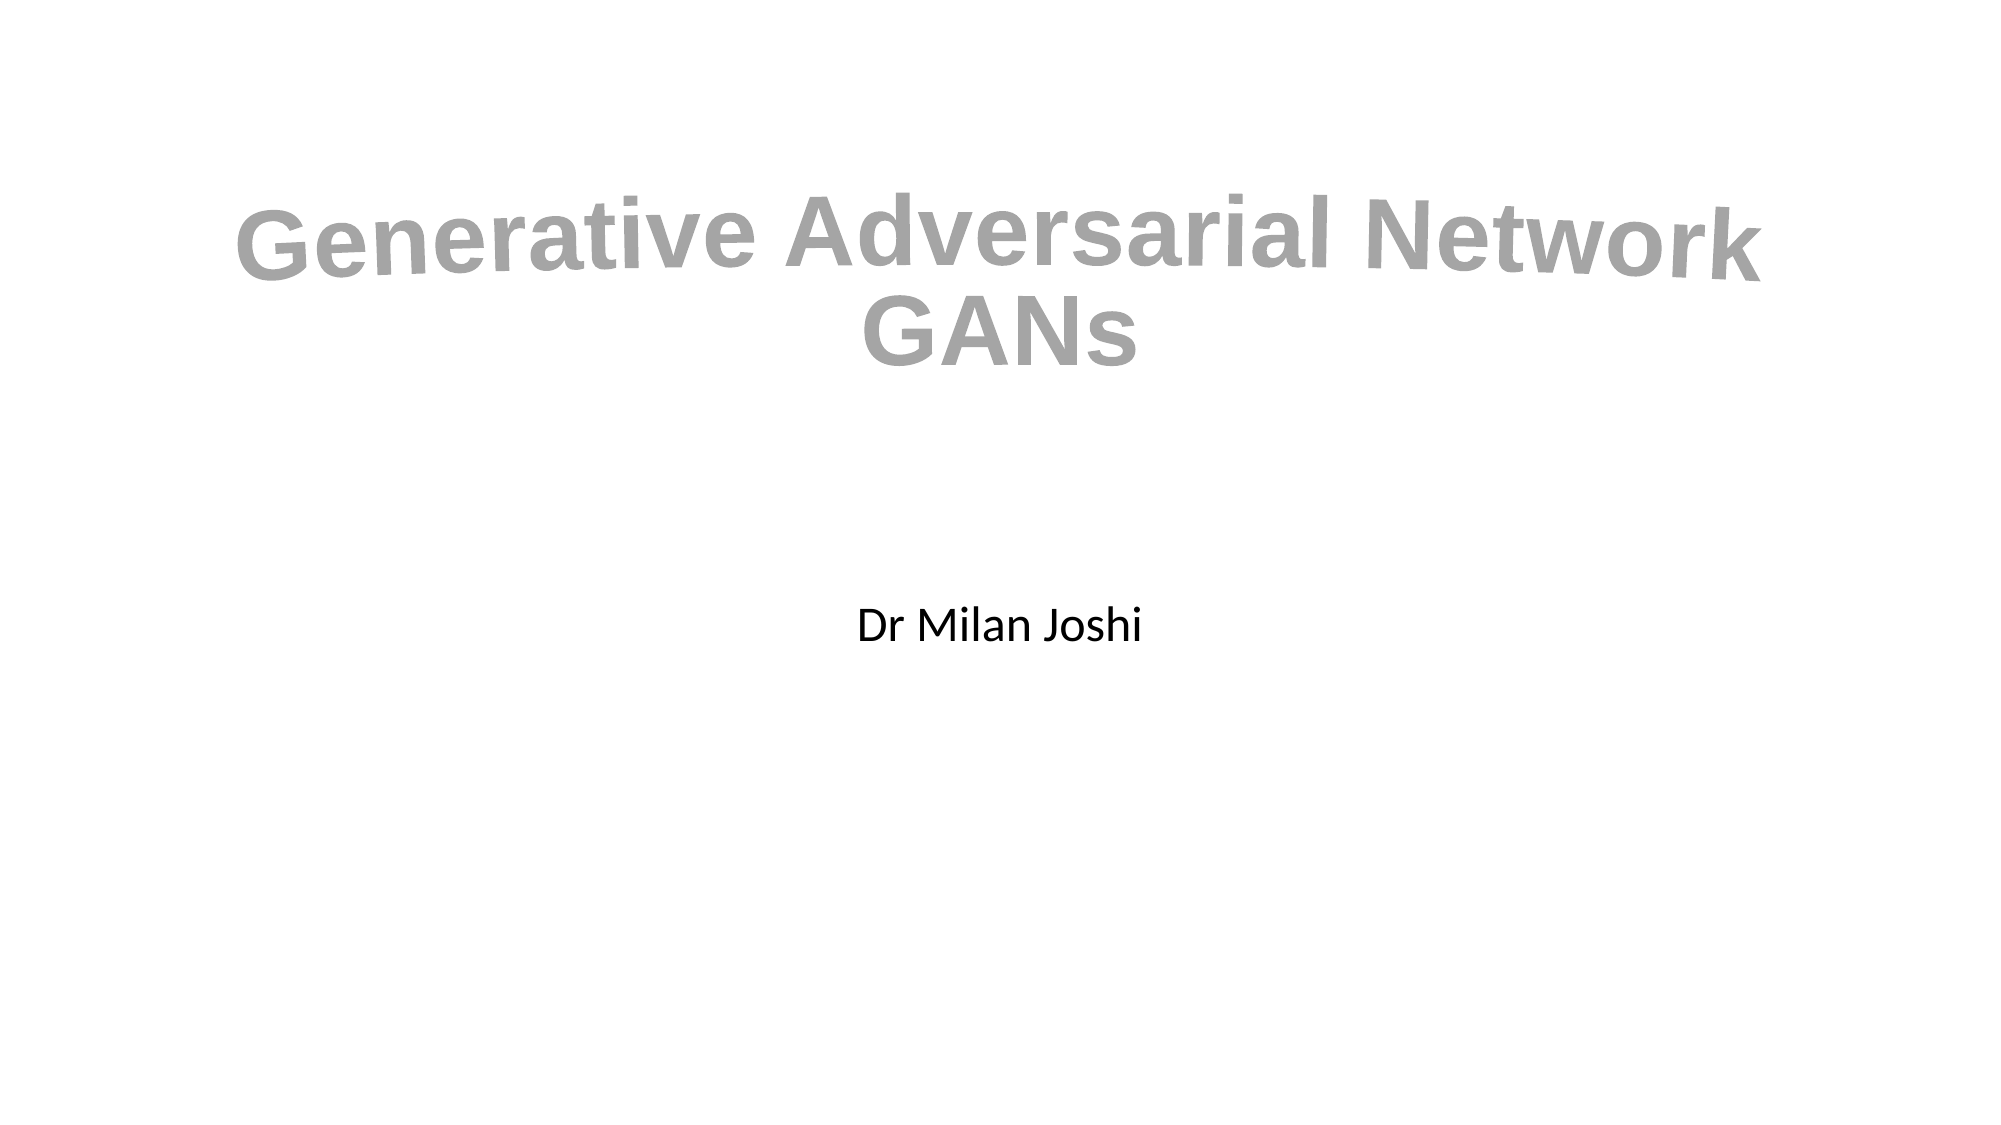

Generative Adversarial Network
GANs
Dr Milan Joshi